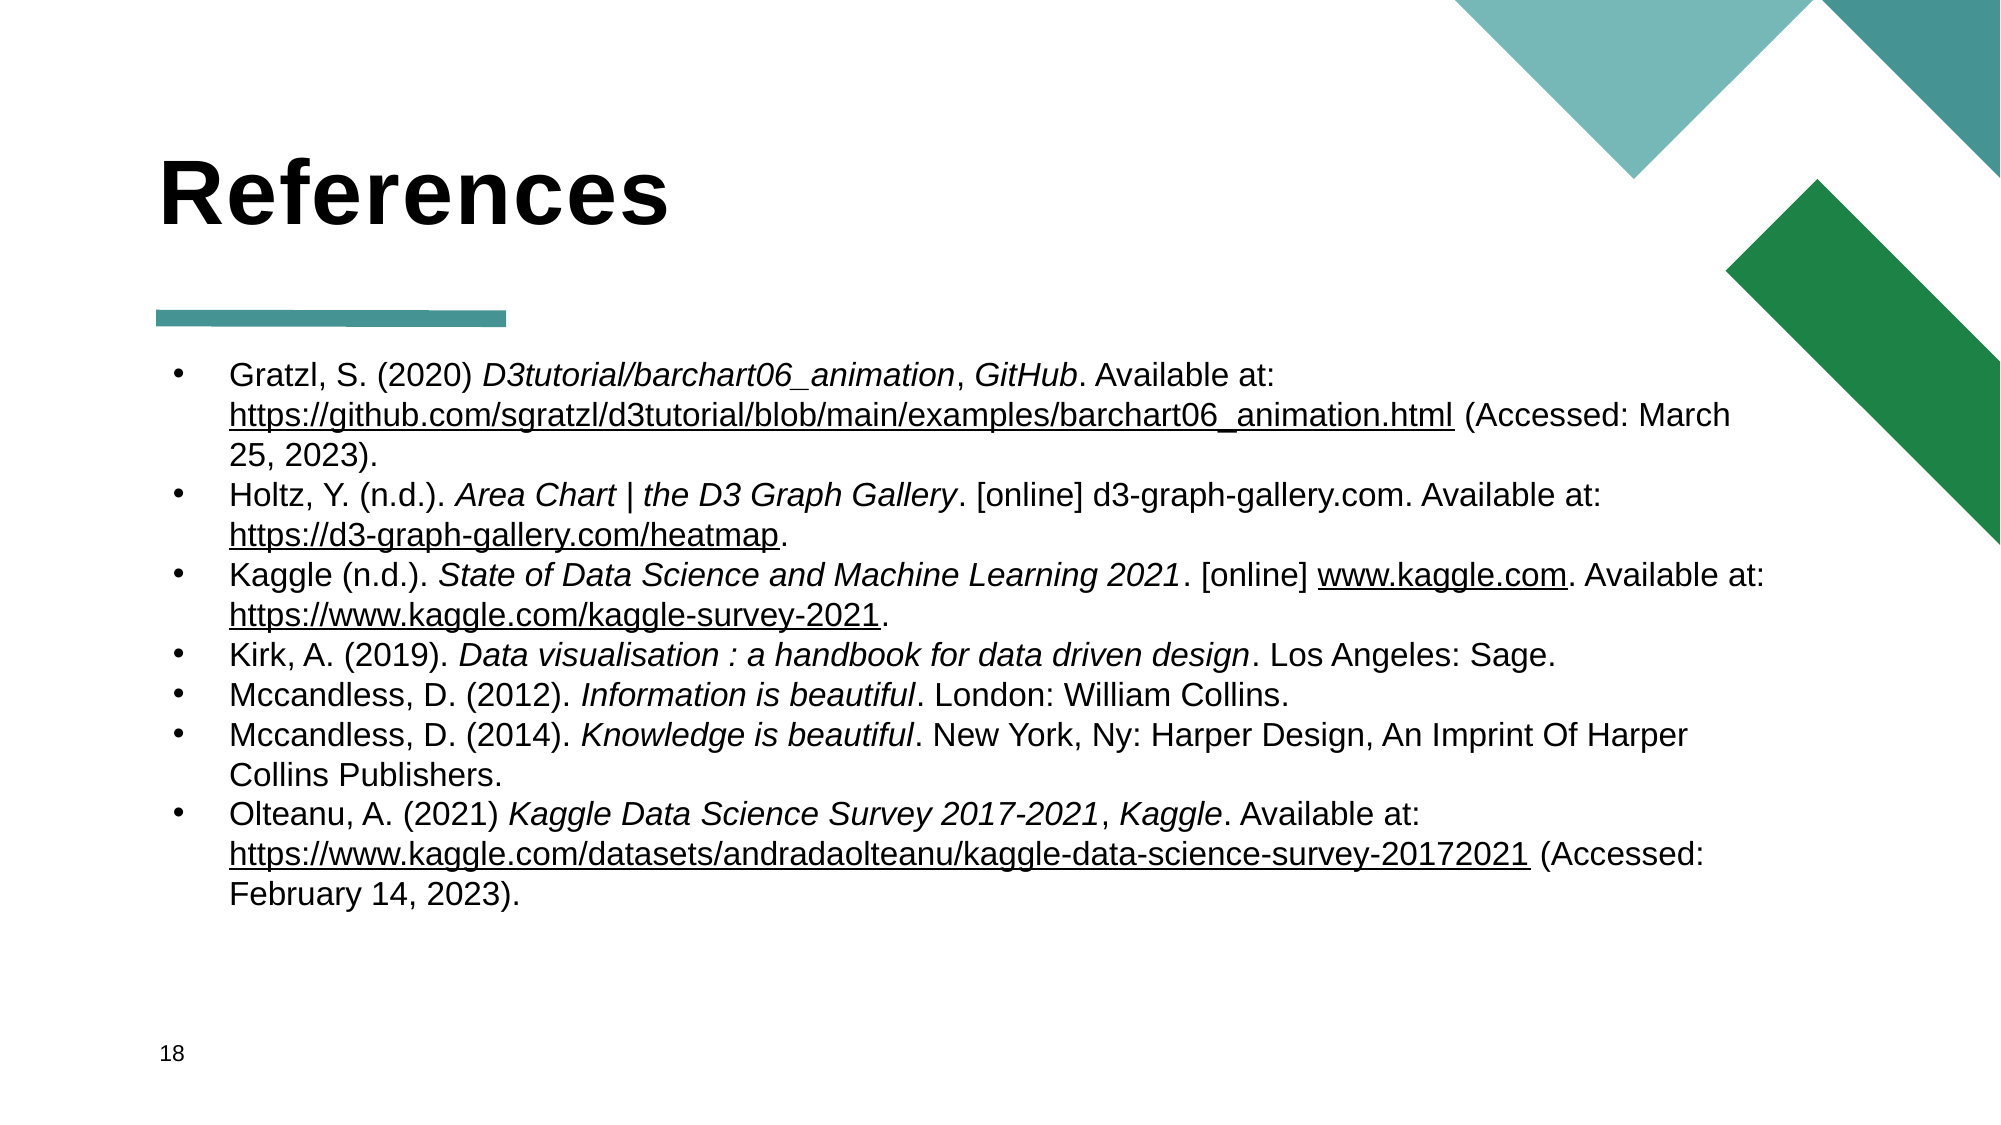

# References
Gratzl, S. (2020) D3tutorial/barchart06_animation, GitHub. Available at: https://github.com/sgratzl/d3tutorial/blob/main/examples/barchart06_animation.html (Accessed: March 25, 2023).
Holtz, Y. (n.d.). Area Chart | the D3 Graph Gallery. [online] d3-graph-gallery.com. Available at: https://d3-graph-gallery.com/heatmap.
Kaggle (n.d.). State of Data Science and Machine Learning 2021. [online] www.kaggle.com. Available at: https://www.kaggle.com/kaggle-survey-2021.
Kirk, A. (2019). Data visualisation : a handbook for data driven design. Los Angeles: Sage.
Mccandless, D. (2012). Information is beautiful. London: William Collins.
Mccandless, D. (2014). Knowledge is beautiful. New York, Ny: Harper Design, An Imprint Of Harper Collins Publishers.
Olteanu, A. (2021) Kaggle Data Science Survey 2017-2021, Kaggle. Available at: https://www.kaggle.com/datasets/andradaolteanu/kaggle-data-science-survey-20172021 (Accessed: February 14, 2023).

18